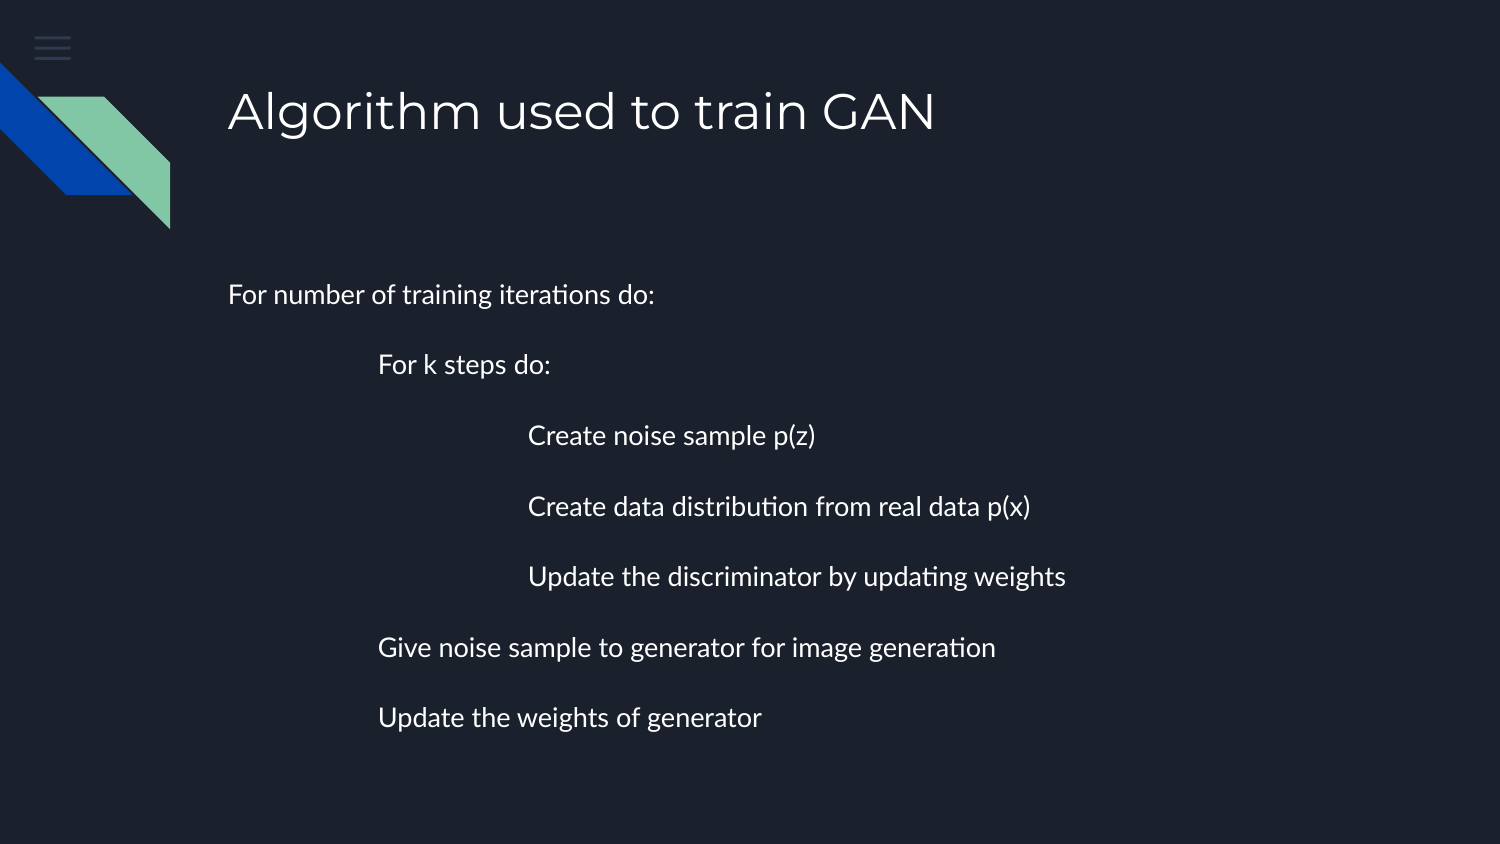

# Algorithm used to train GAN
For number of training iterations do:
	For k steps do:
		Create noise sample p(z)
		Create data distribution from real data p(x)
		Update the discriminator by updating weights
	Give noise sample to generator for image generation
	Update the weights of generator